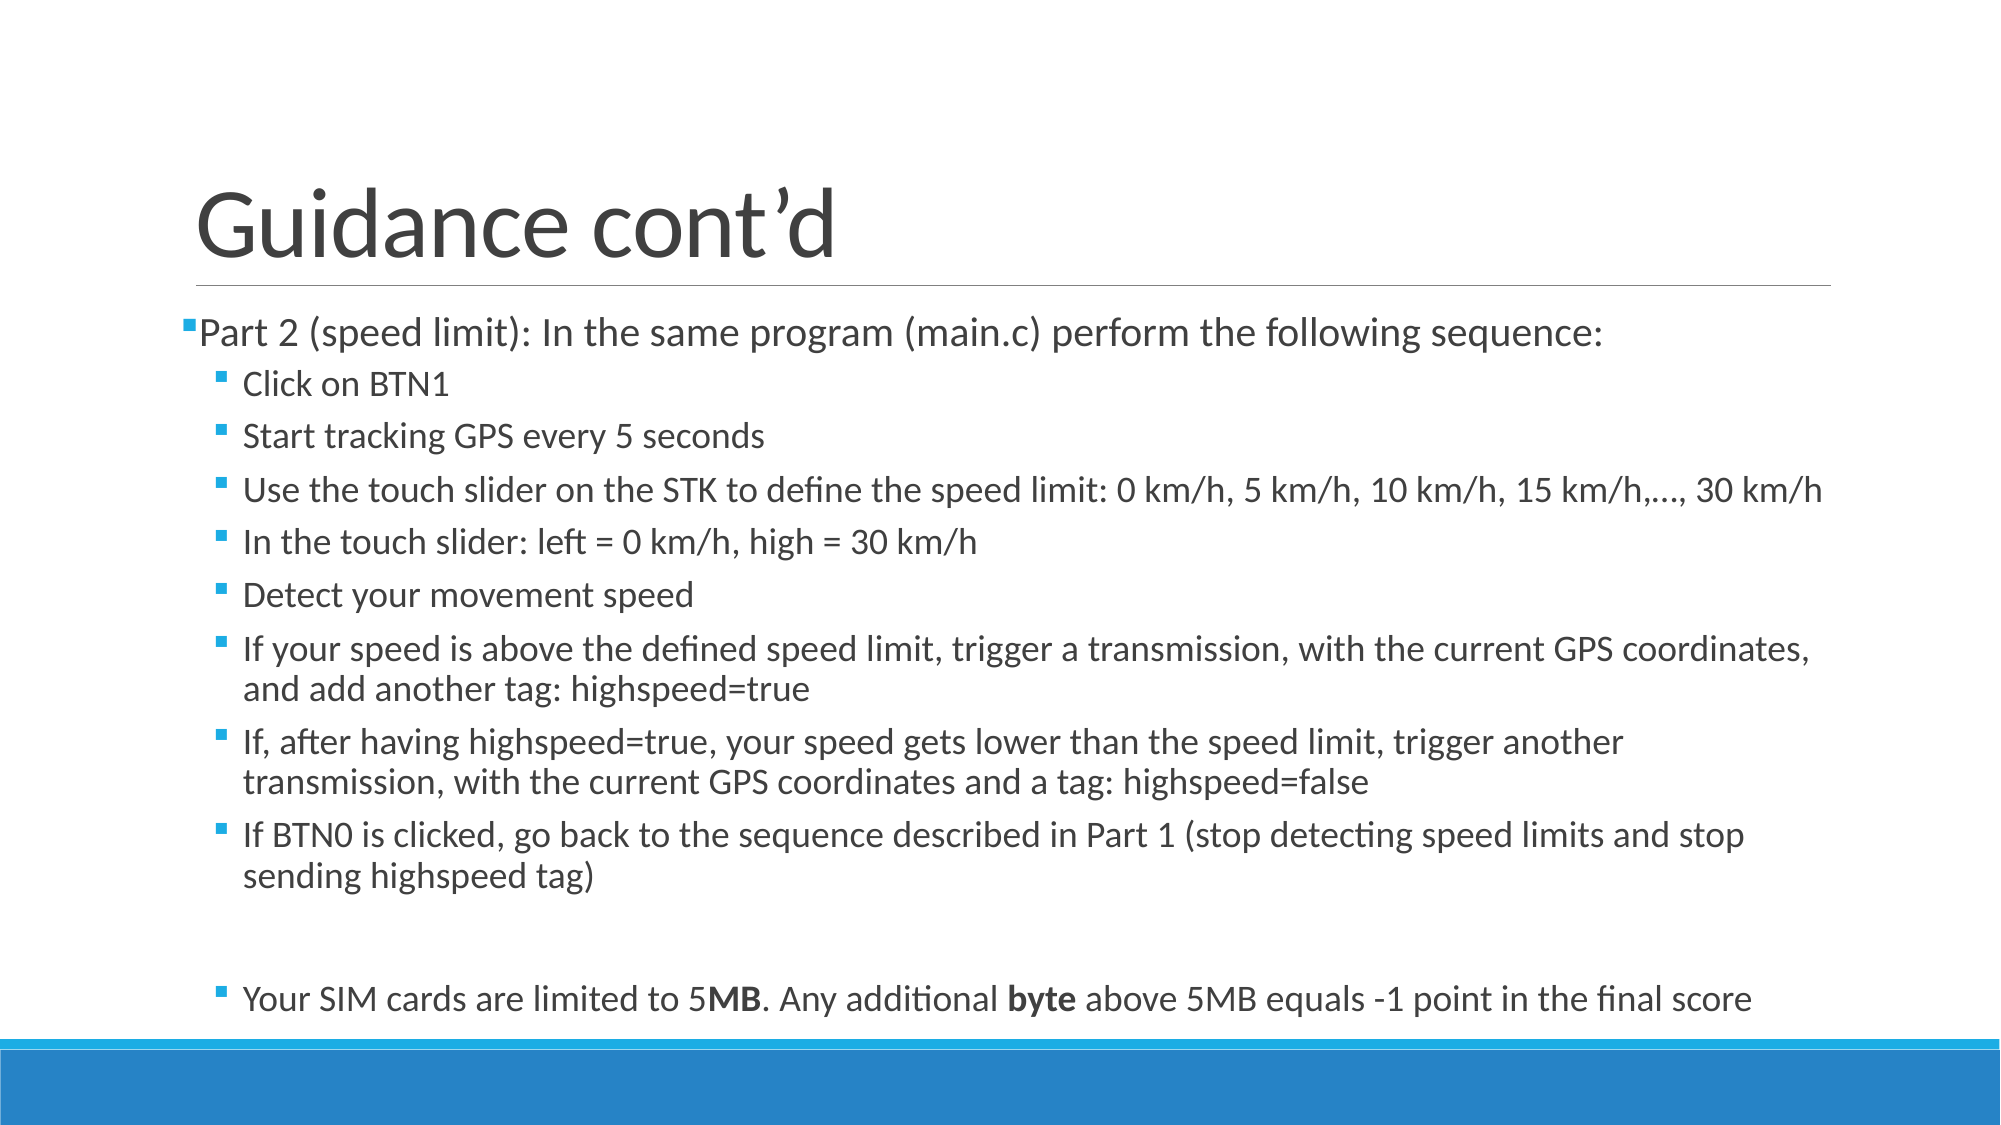

# Guidance cont’d
Part 2 (speed limit): In the same program (main.c) perform the following sequence:
Click on BTN1
Start tracking GPS every 5 seconds
Use the touch slider on the STK to define the speed limit: 0 km/h, 5 km/h, 10 km/h, 15 km/h,…, 30 km/h
In the touch slider: left = 0 km/h, high = 30 km/h
Detect your movement speed
If your speed is above the defined speed limit, trigger a transmission, with the current GPS coordinates, and add another tag: highspeed=true
If, after having highspeed=true, your speed gets lower than the speed limit, trigger another transmission, with the current GPS coordinates and a tag: highspeed=false
If BTN0 is clicked, go back to the sequence described in Part 1 (stop detecting speed limits and stop sending highspeed tag)

Your SIM cards are limited to 5MB. Any additional byte above 5MB equals -1 point in the final score